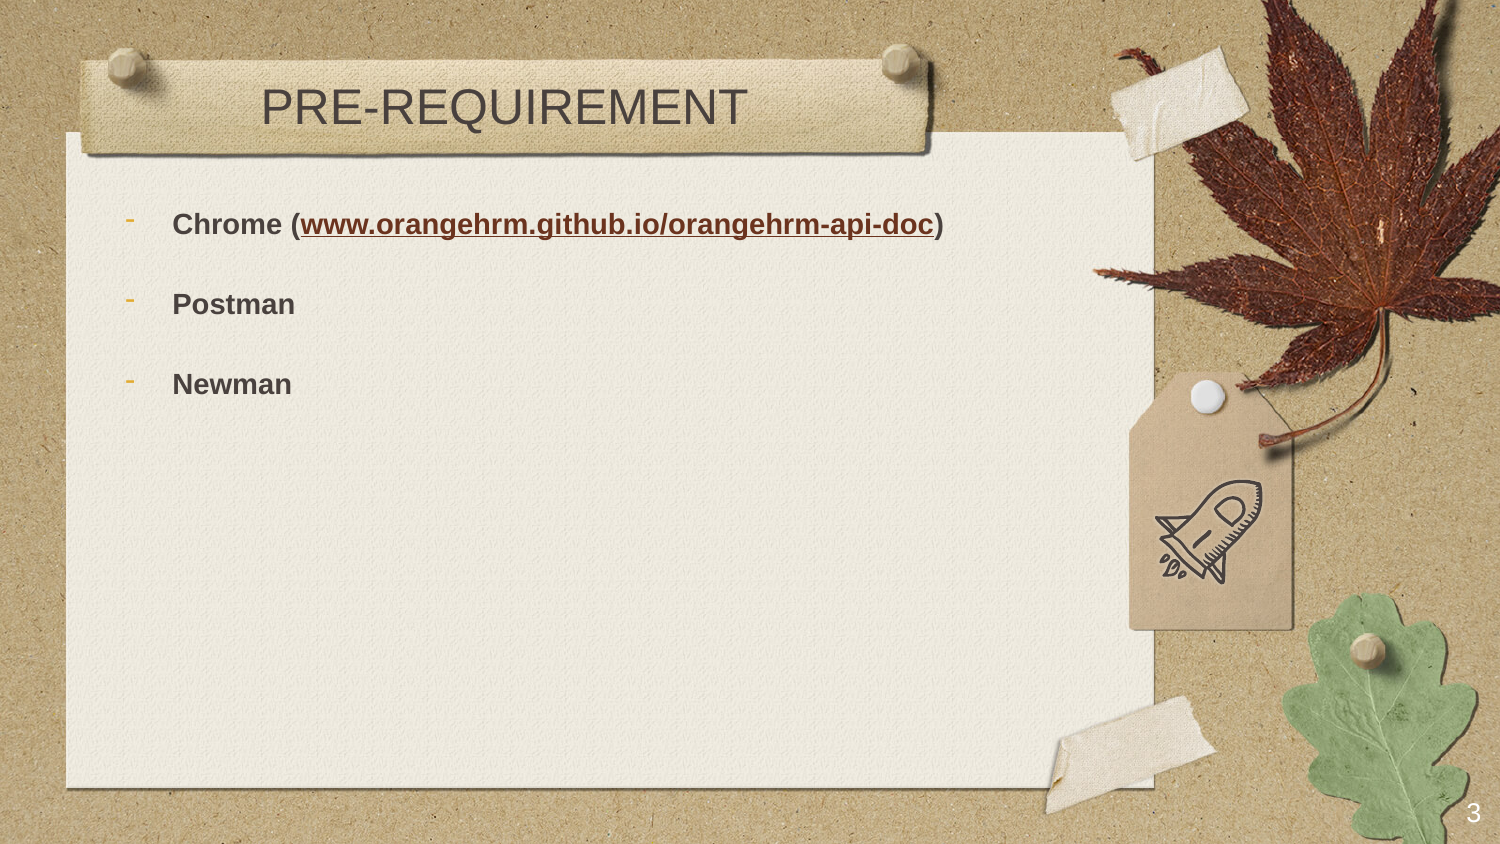

# PRE-REQUIREMENT
Chrome (www.orangehrm.github.io/orangehrm-api-doc)

Postman

Newman

3